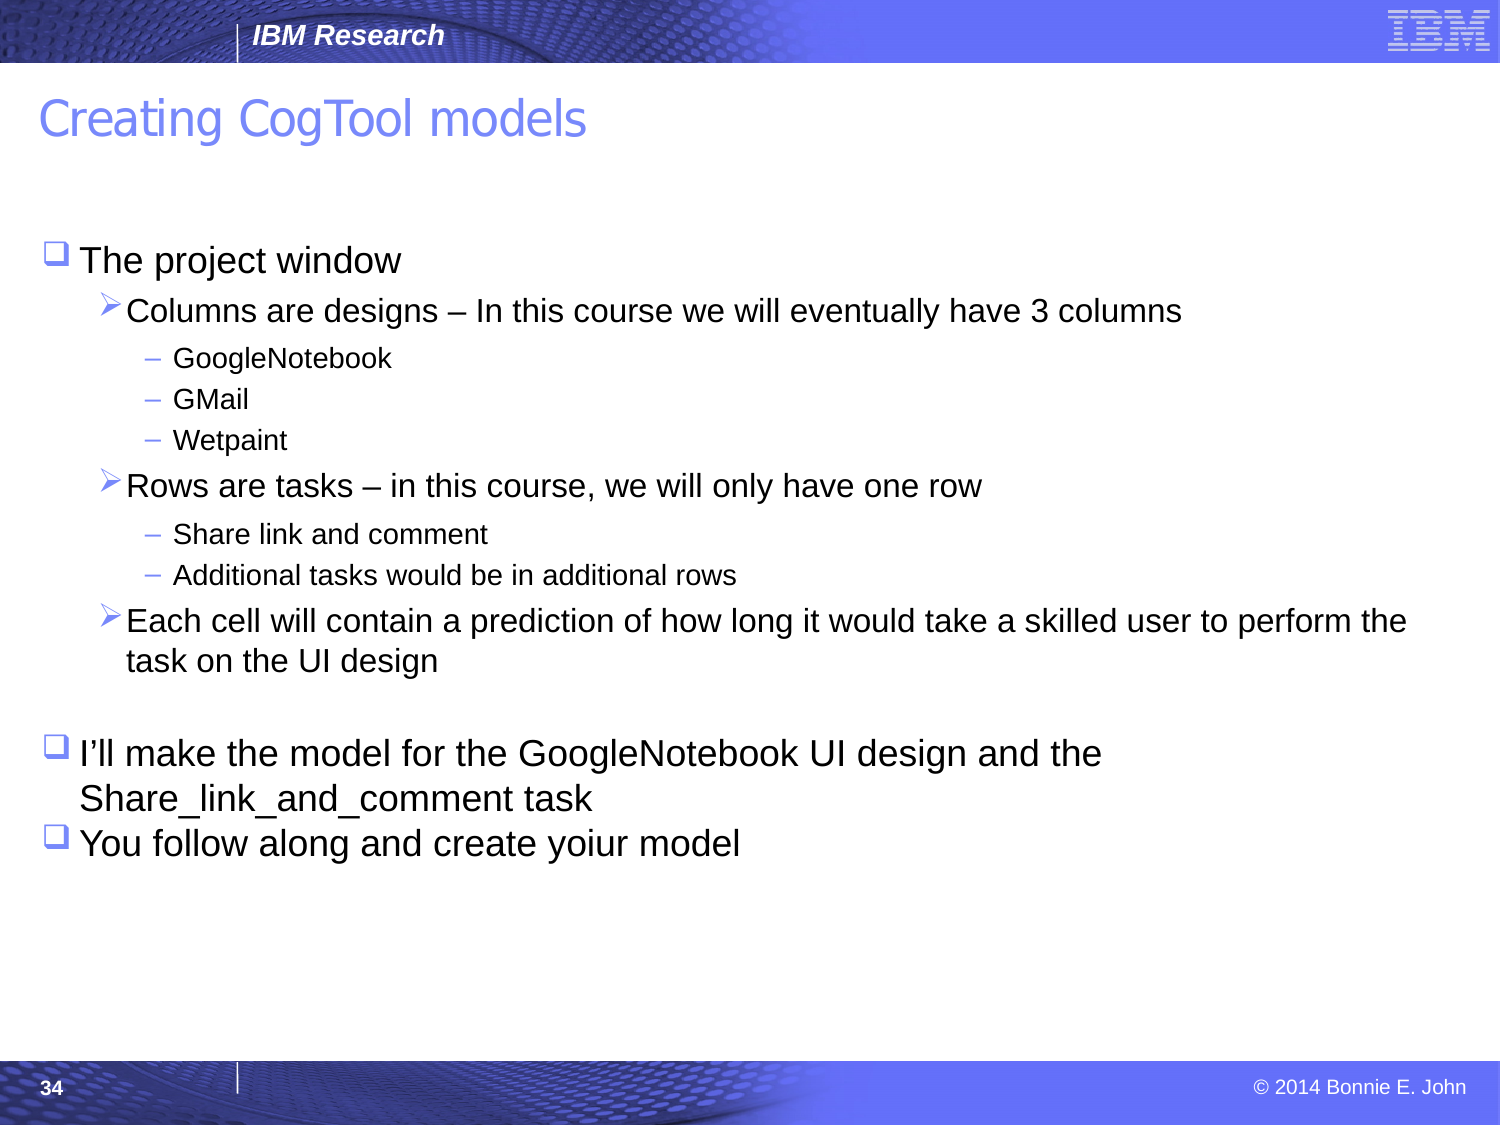

Creating CogTool models
The project window
Columns are designs – In this course we will eventually have 3 columns
GoogleNotebook
GMail
Wetpaint
Rows are tasks – in this course, we will only have one row
Share link and comment
Additional tasks would be in additional rows
Each cell will contain a prediction of how long it would take a skilled user to perform the task on the UI design

I’ll make the model for the GoogleNotebook UI design and the Share_link_and_comment task
You follow along and create yoiur model
34